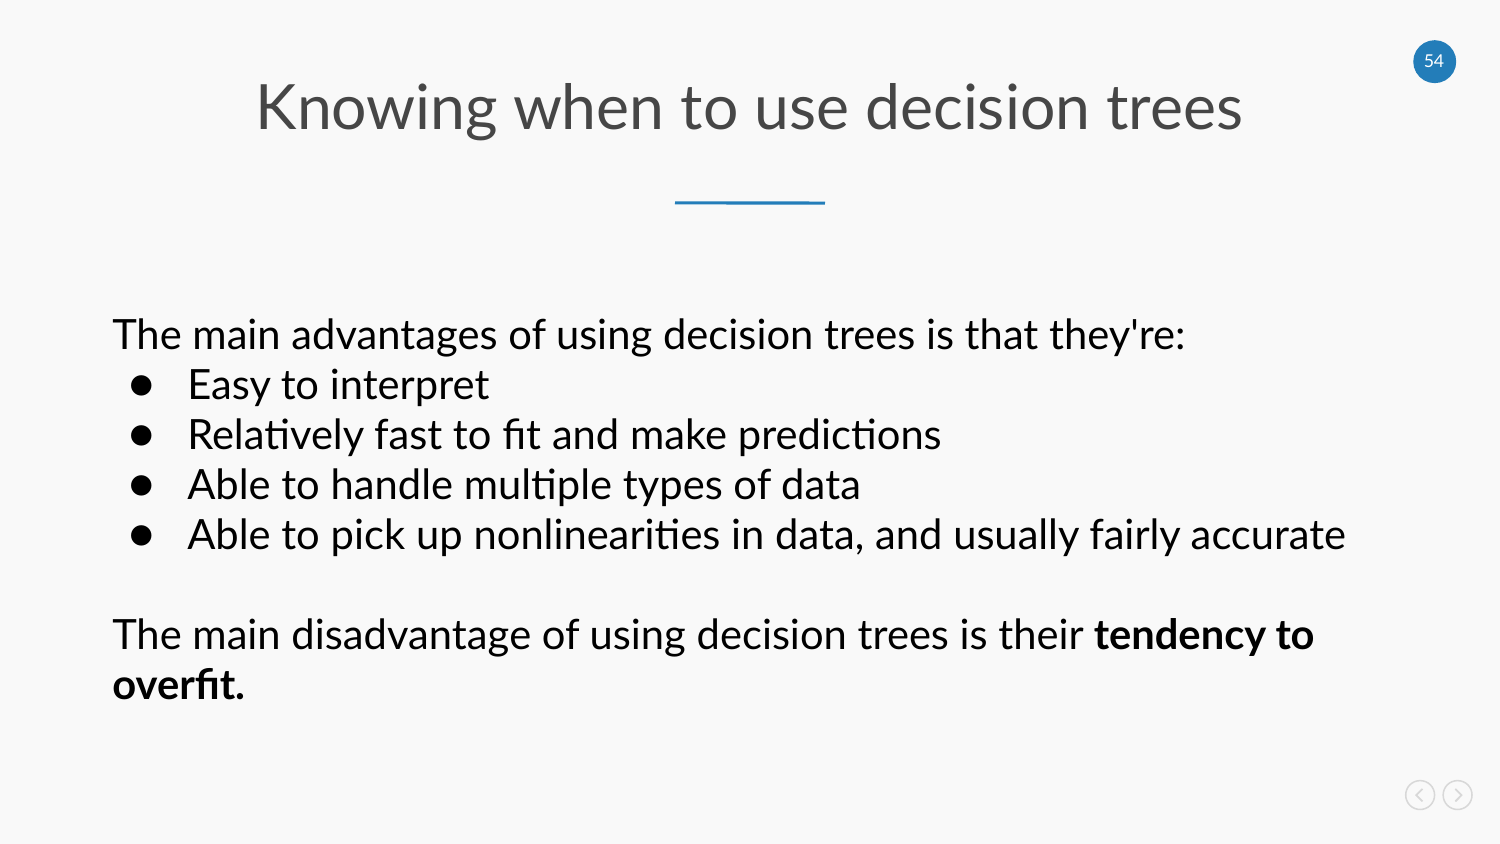

Knowing when to use decision trees

The main advantages of using decision trees is that they're:
Easy to interpret
Relatively fast to fit and make predictions
Able to handle multiple types of data
Able to pick up nonlinearities in data, and usually fairly accurate

The main disadvantage of using decision trees is their tendency to overfit.